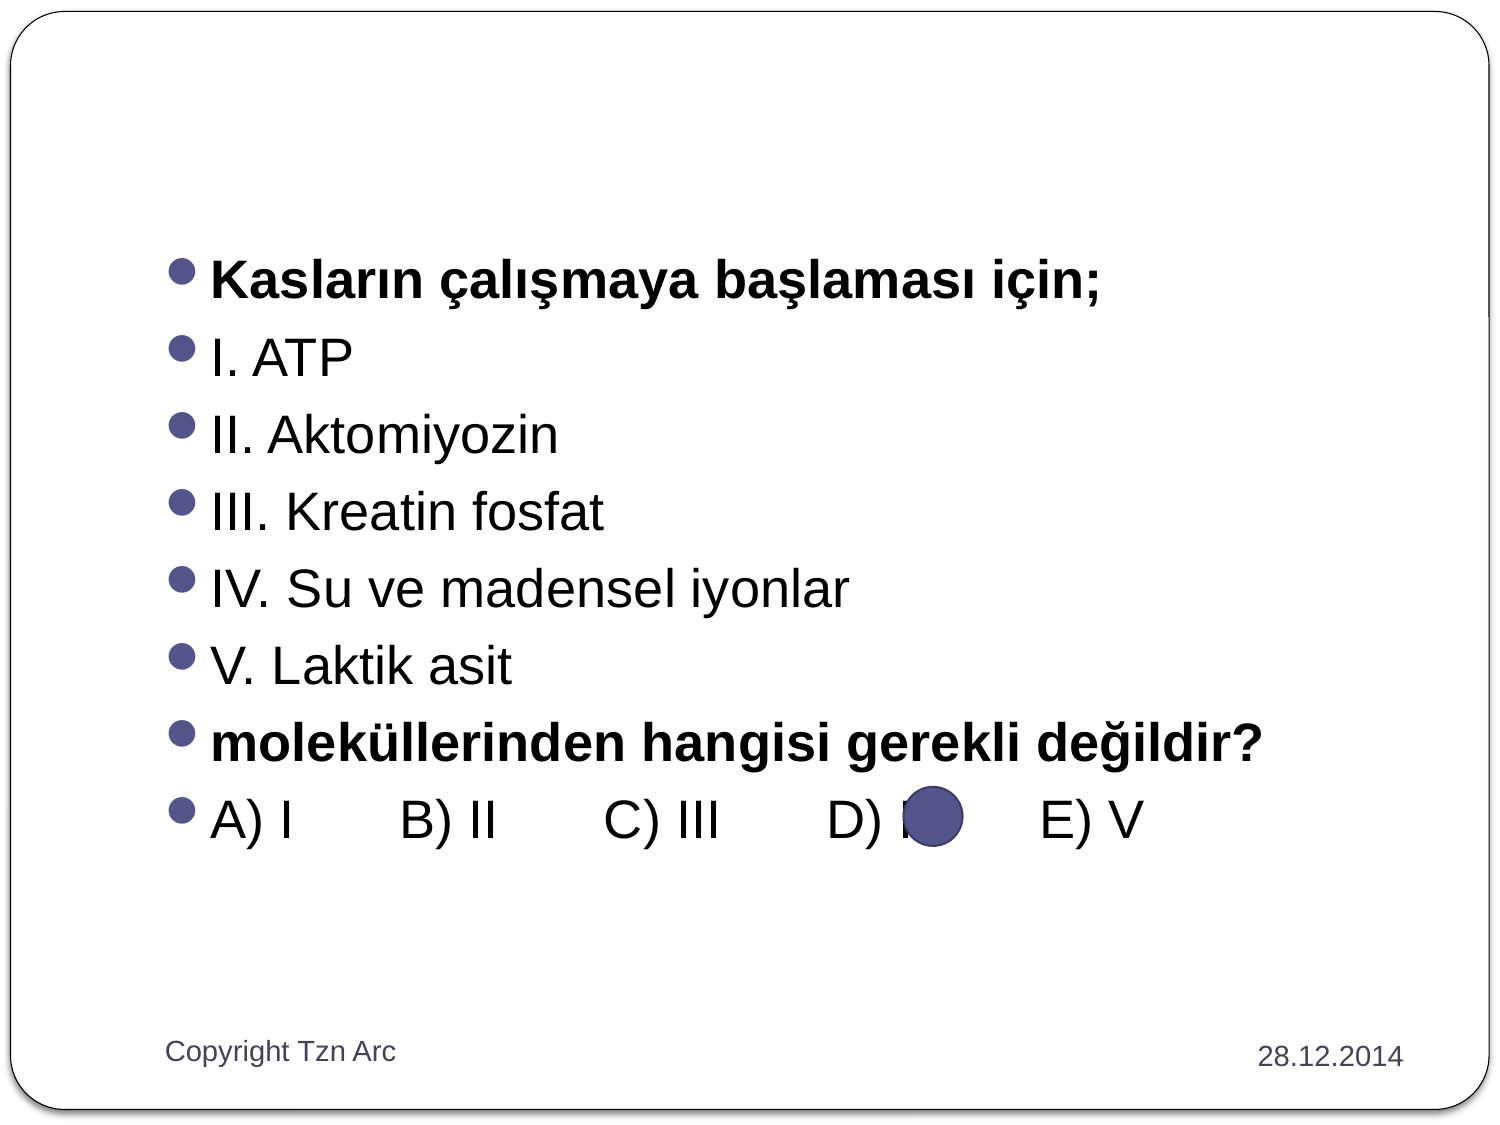

#
Kasların çalışmaya başlaması için;
I. ATP
II. Aktomiyozin
III. Kreatin fosfat
IV. Su ve madensel iyonlar
V. Laktik asit
moleküllerinden hangisi gerekli değildir?
A) I       B) II       C) III       D) IV      E) V

Copyright Tzn Arc
28.12.2014